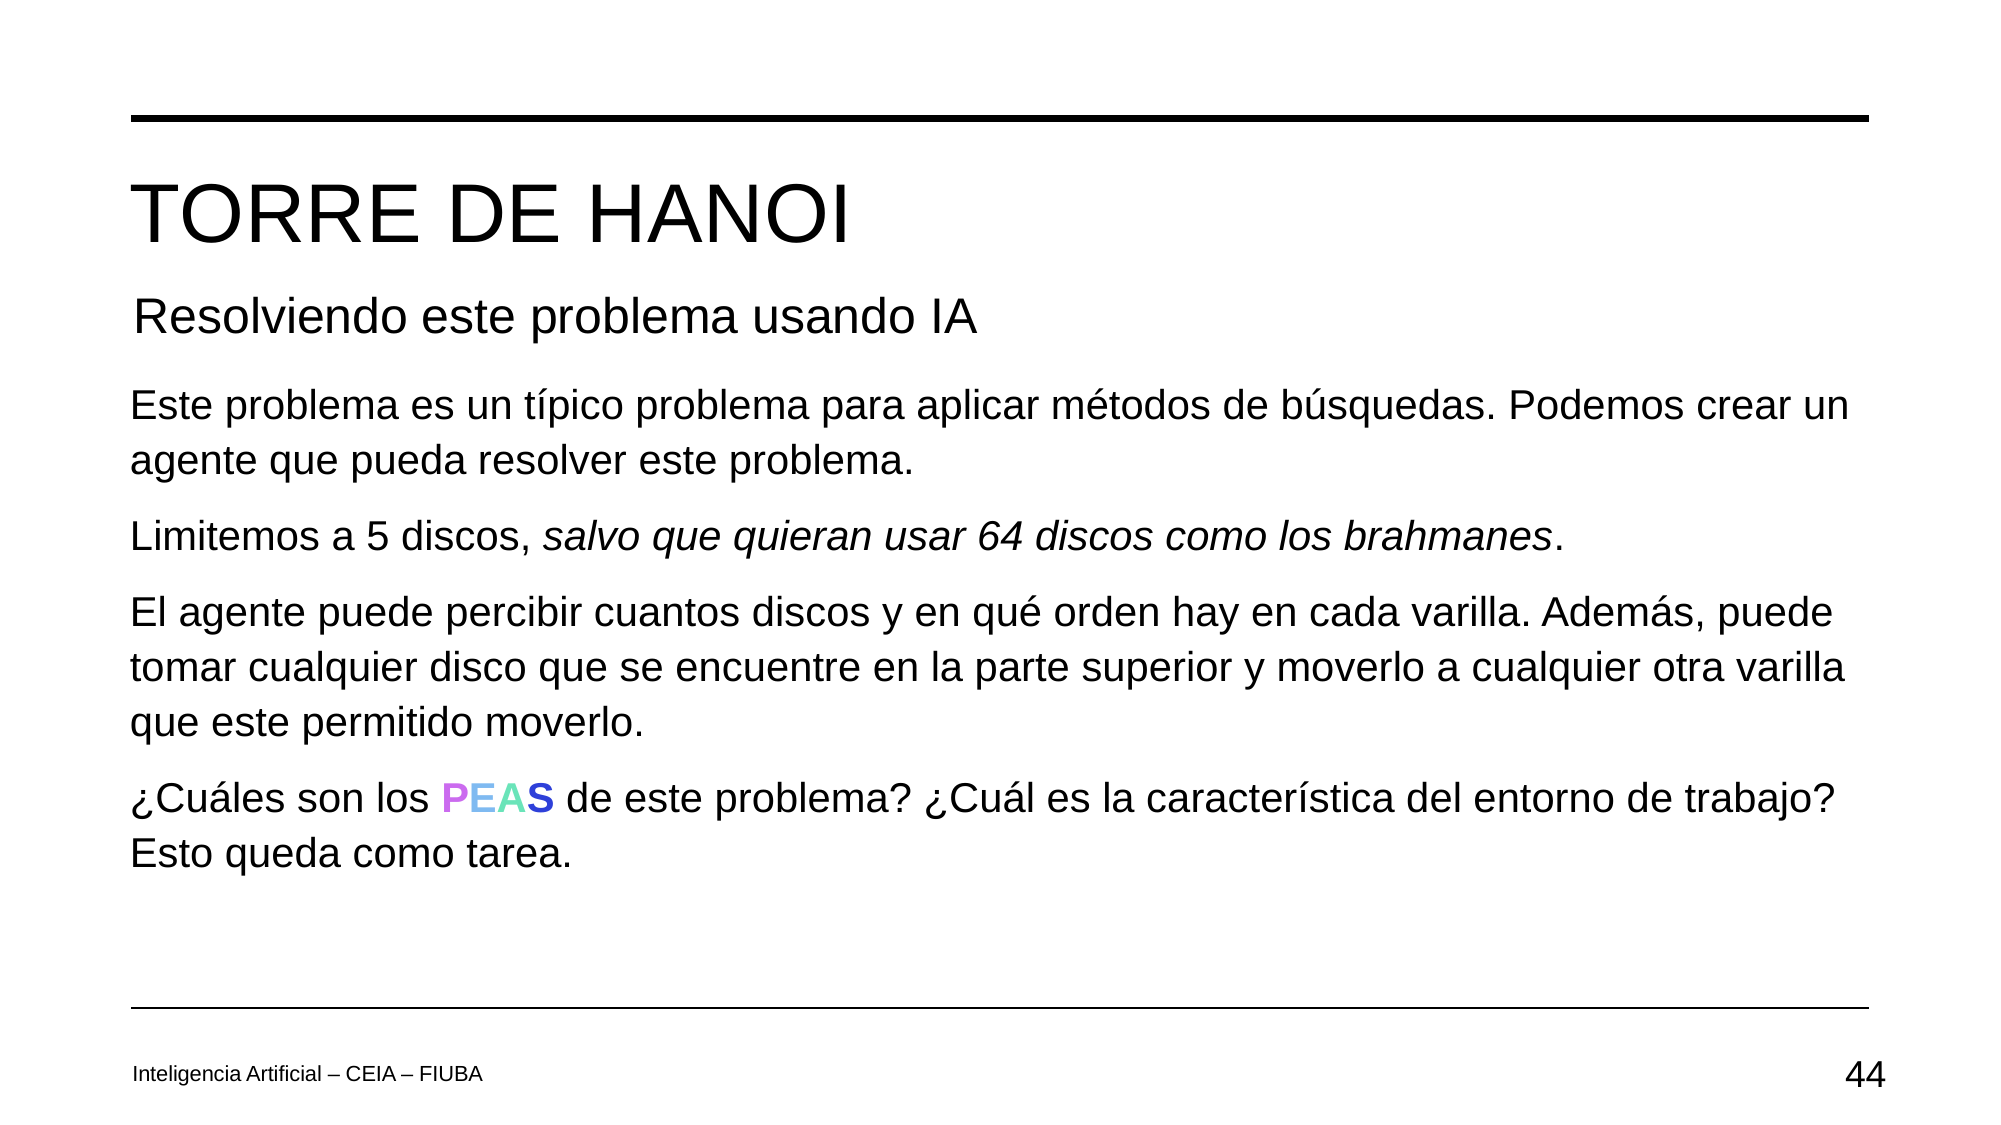

# Torre de Hanoi
Resolviendo este problema usando IA
Este problema es un típico problema para aplicar métodos de búsquedas. Podemos crear un agente que pueda resolver este problema.
Limitemos a 5 discos, salvo que quieran usar 64 discos como los brahmanes.
El agente puede percibir cuantos discos y en qué orden hay en cada varilla. Además, puede tomar cualquier disco que se encuentre en la parte superior y moverlo a cualquier otra varilla que este permitido moverlo.
¿Cuáles son los PEAS de este problema? ¿Cuál es la característica del entorno de trabajo? Esto queda como tarea.
Inteligencia Artificial – CEIA – FIUBA
44